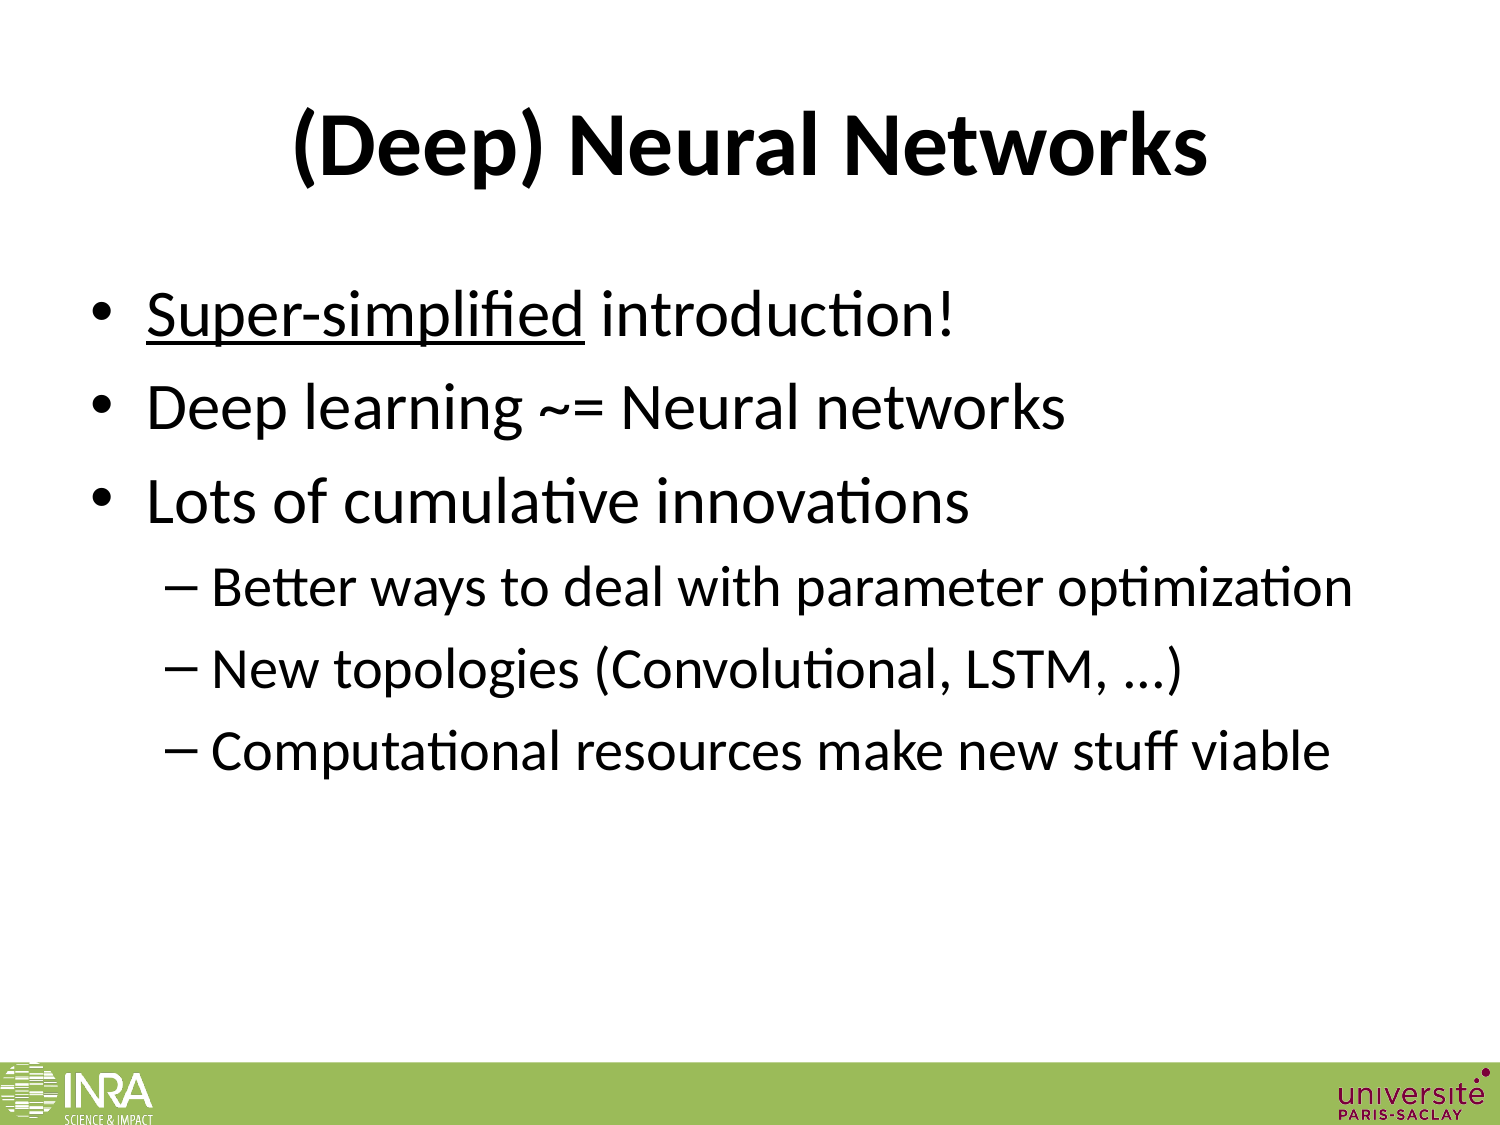

# (Deep) Neural Networks
Super-simplified introduction!
Deep learning ~= Neural networks
Lots of cumulative innovations
Better ways to deal with parameter optimization
New topologies (Convolutional, LSTM, ...)
Computational resources make new stuff viable